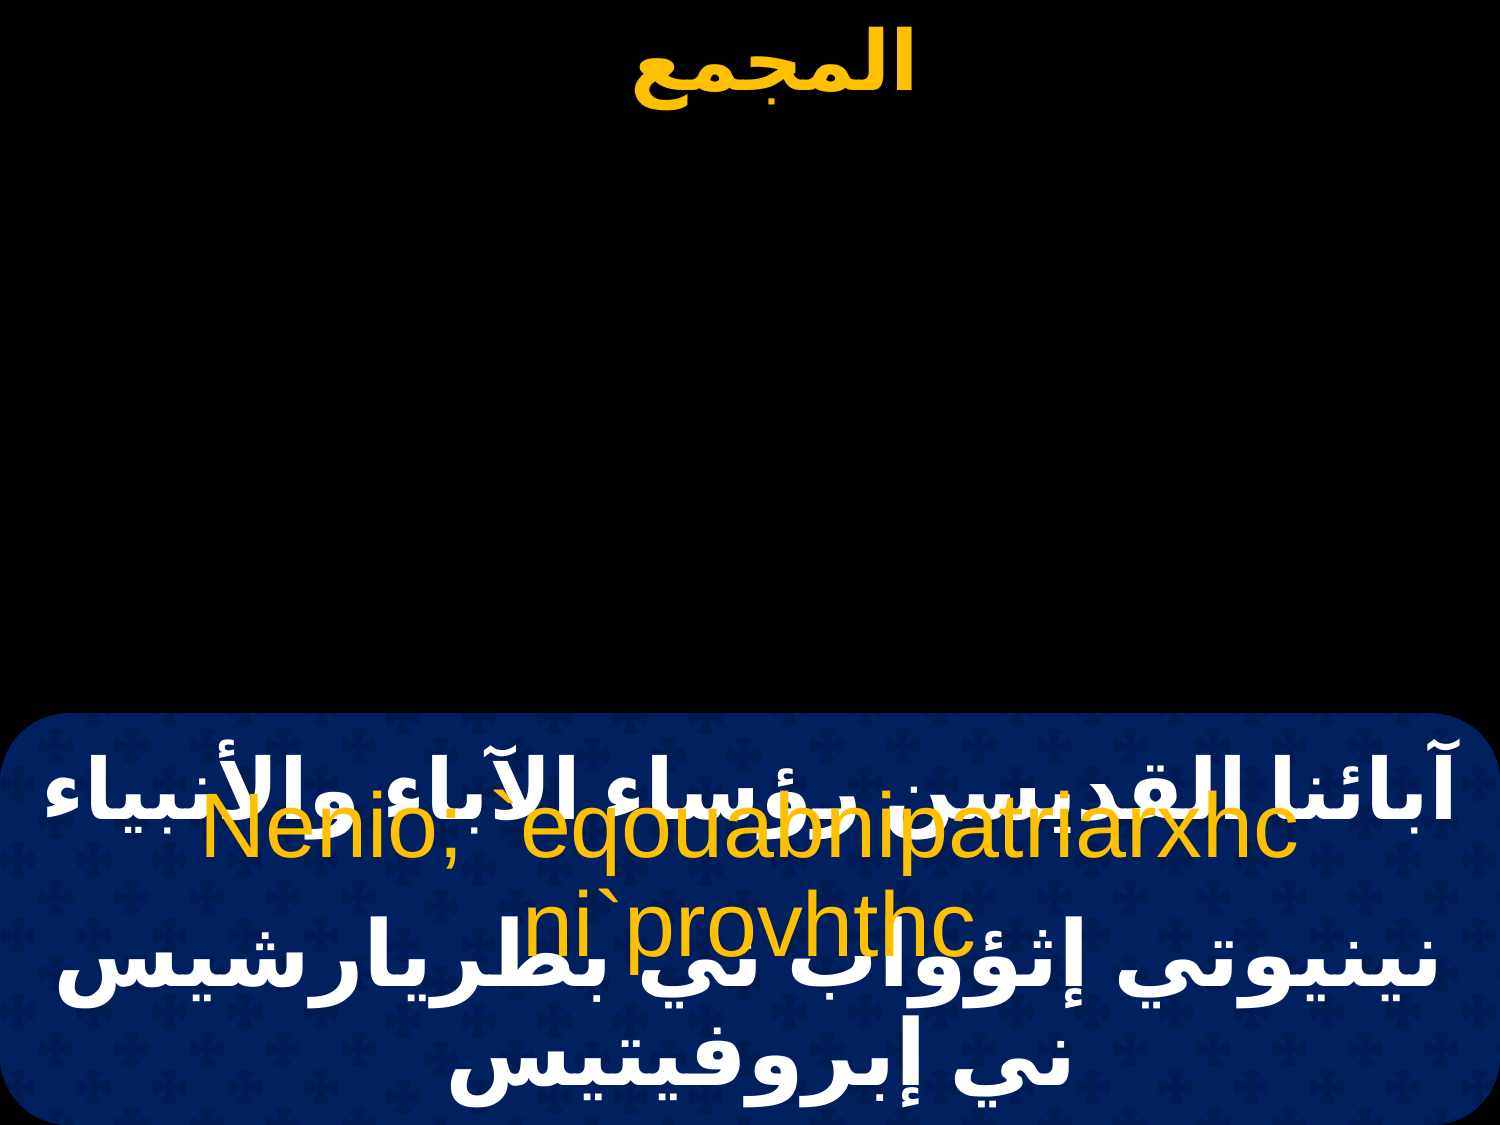

# آبائنا القديسن رؤساء الآباء والأنبياء
Nenio; `eqouabnipatriarxhc ni`provhthc
نينيوتي إثؤواب ني بطريارشيس ني إبروفيتيس